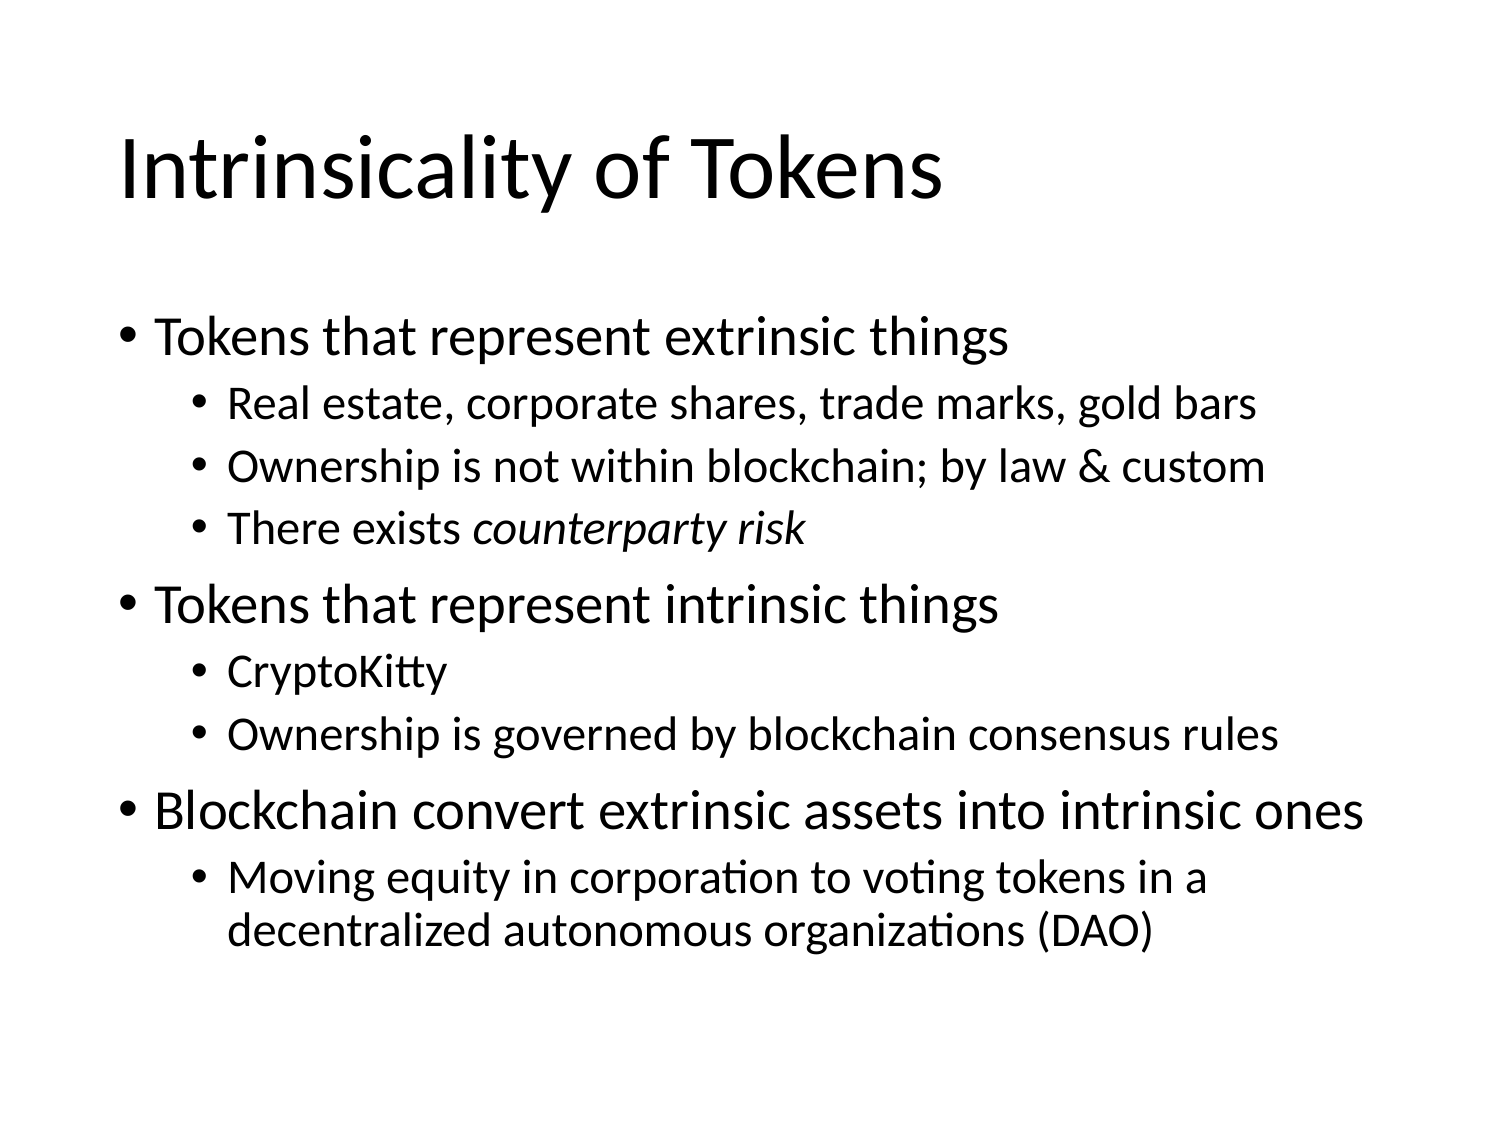

# Intrinsicality of Tokens
Tokens that represent extrinsic things
Real estate, corporate shares, trade marks, gold bars
Ownership is not within blockchain; by law & custom
There exists counterparty risk
Tokens that represent intrinsic things
CryptoKitty
Ownership is governed by blockchain consensus rules
Blockchain convert extrinsic assets into intrinsic ones
Moving equity in corporation to voting tokens in a decentralized autonomous organizations (DAO)